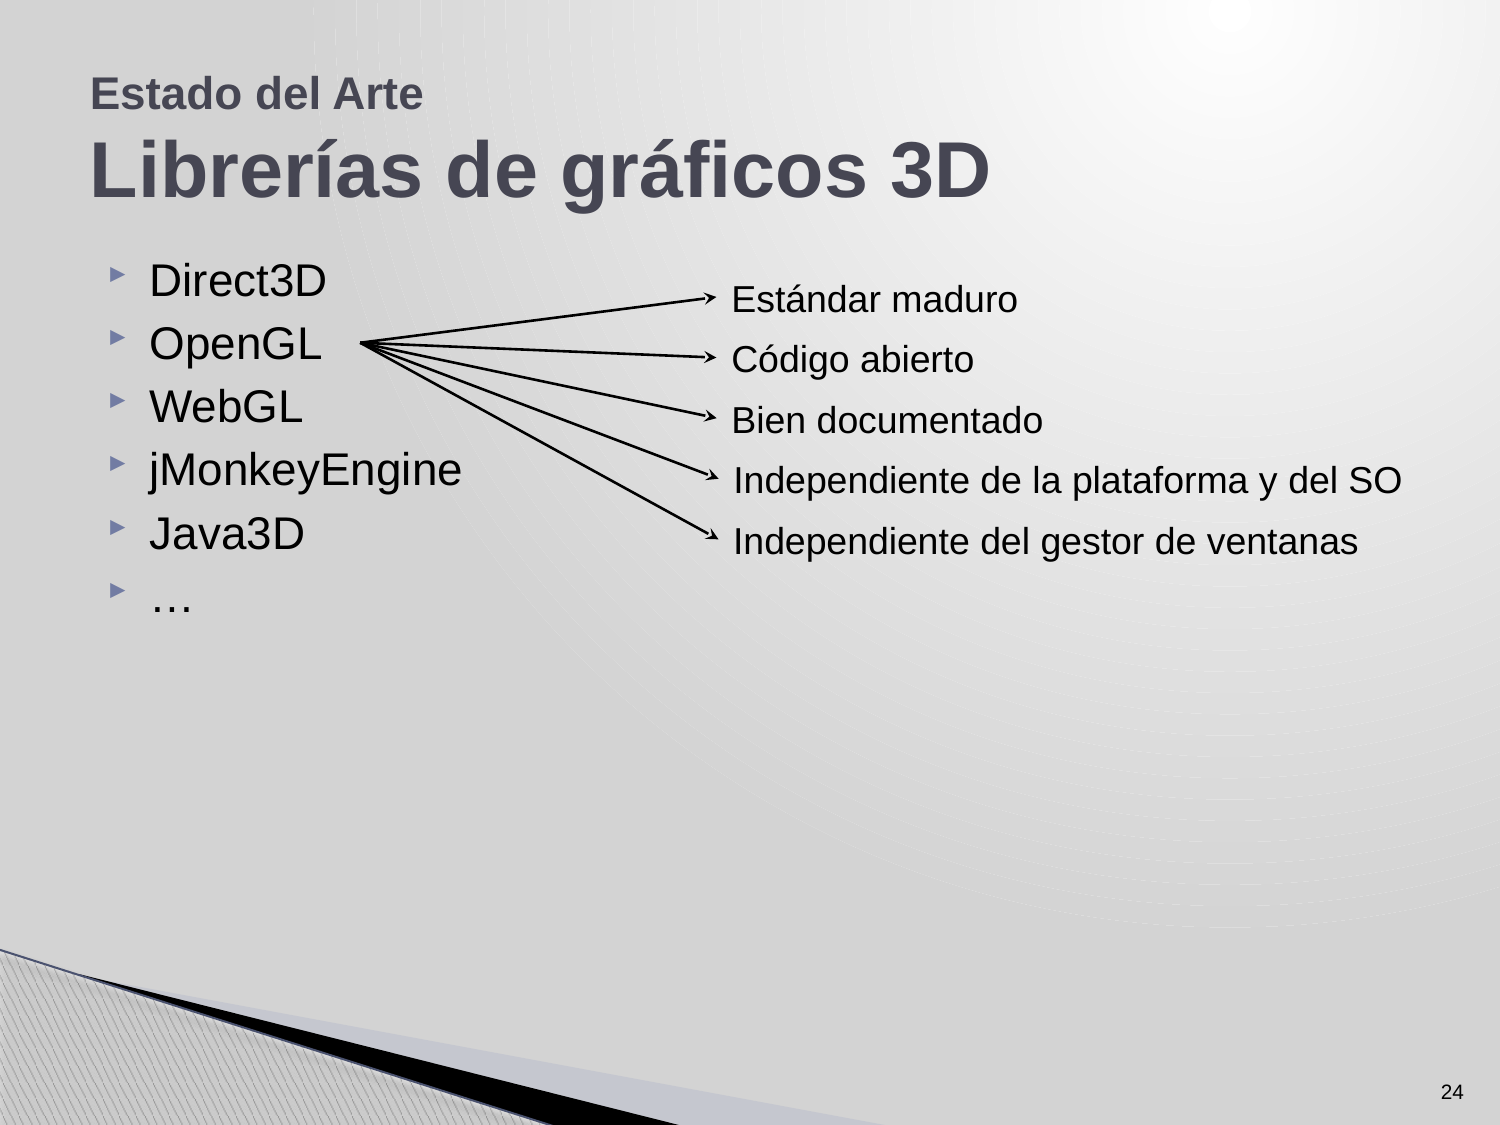

# Estado del Arte Librerías de gráficos 3D
Direct3D
OpenGL
WebGL
jMonkeyEngine
Java3D
…
Estándar maduro
Código abierto
Bien documentado
Independiente de la plataforma y del SO
Independiente del gestor de ventanas
24